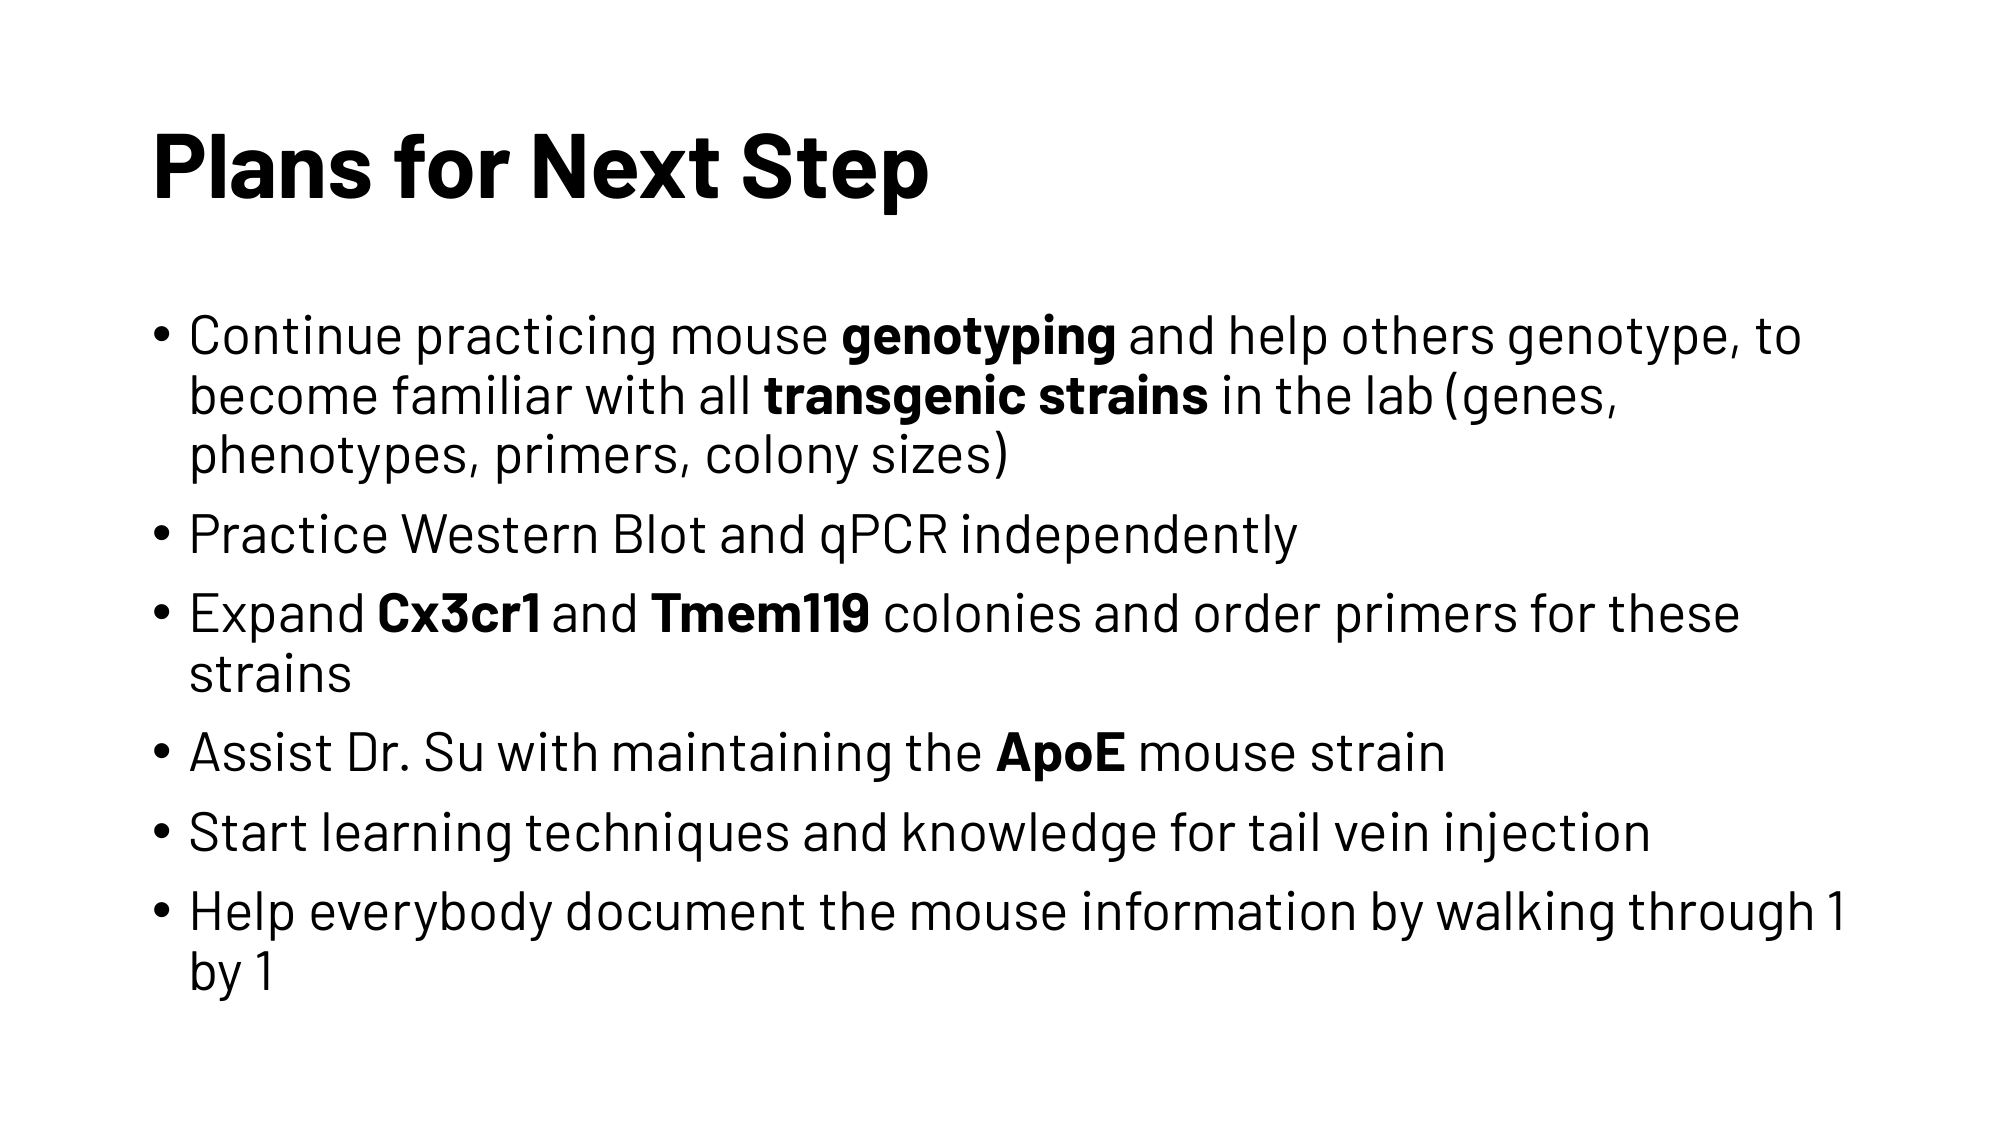

# Plans for Next Step
Continue practicing mouse genotyping and help others genotype, to become familiar with all transgenic strains in the lab (genes, phenotypes, primers, colony sizes)
Practice Western Blot and qPCR independently
Expand Cx3cr1 and Tmem119 colonies and order primers for these strains
Assist Dr. Su with maintaining the ApoE mouse strain
Start learning techniques and knowledge for tail vein injection
Help everybody document the mouse information by walking through 1 by 1